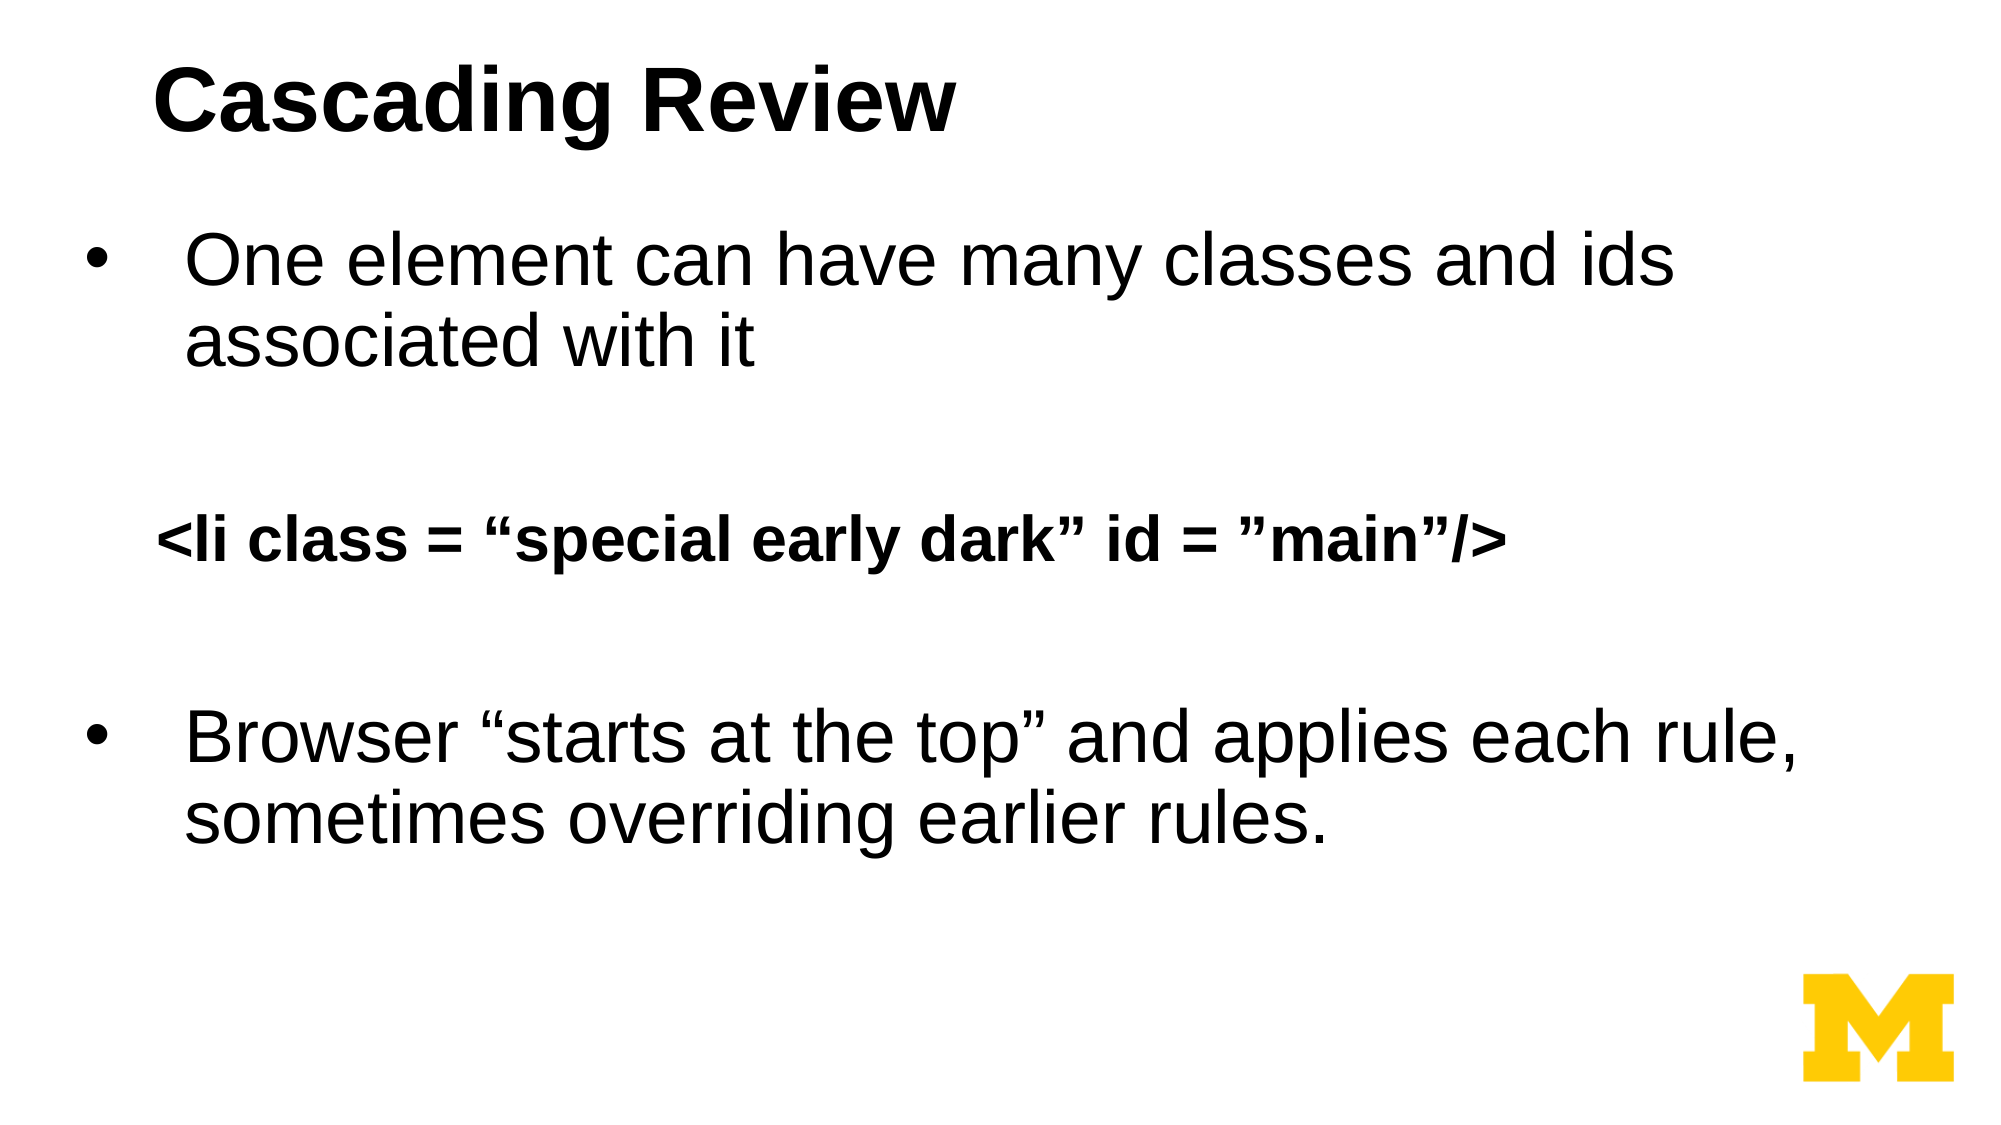

# Cascading Review
One element can have many classes and ids associated with it

    <li class = “special early dark” id = ”main”/>

Browser “starts at the top” and applies each rule, sometimes overriding earlier rules.